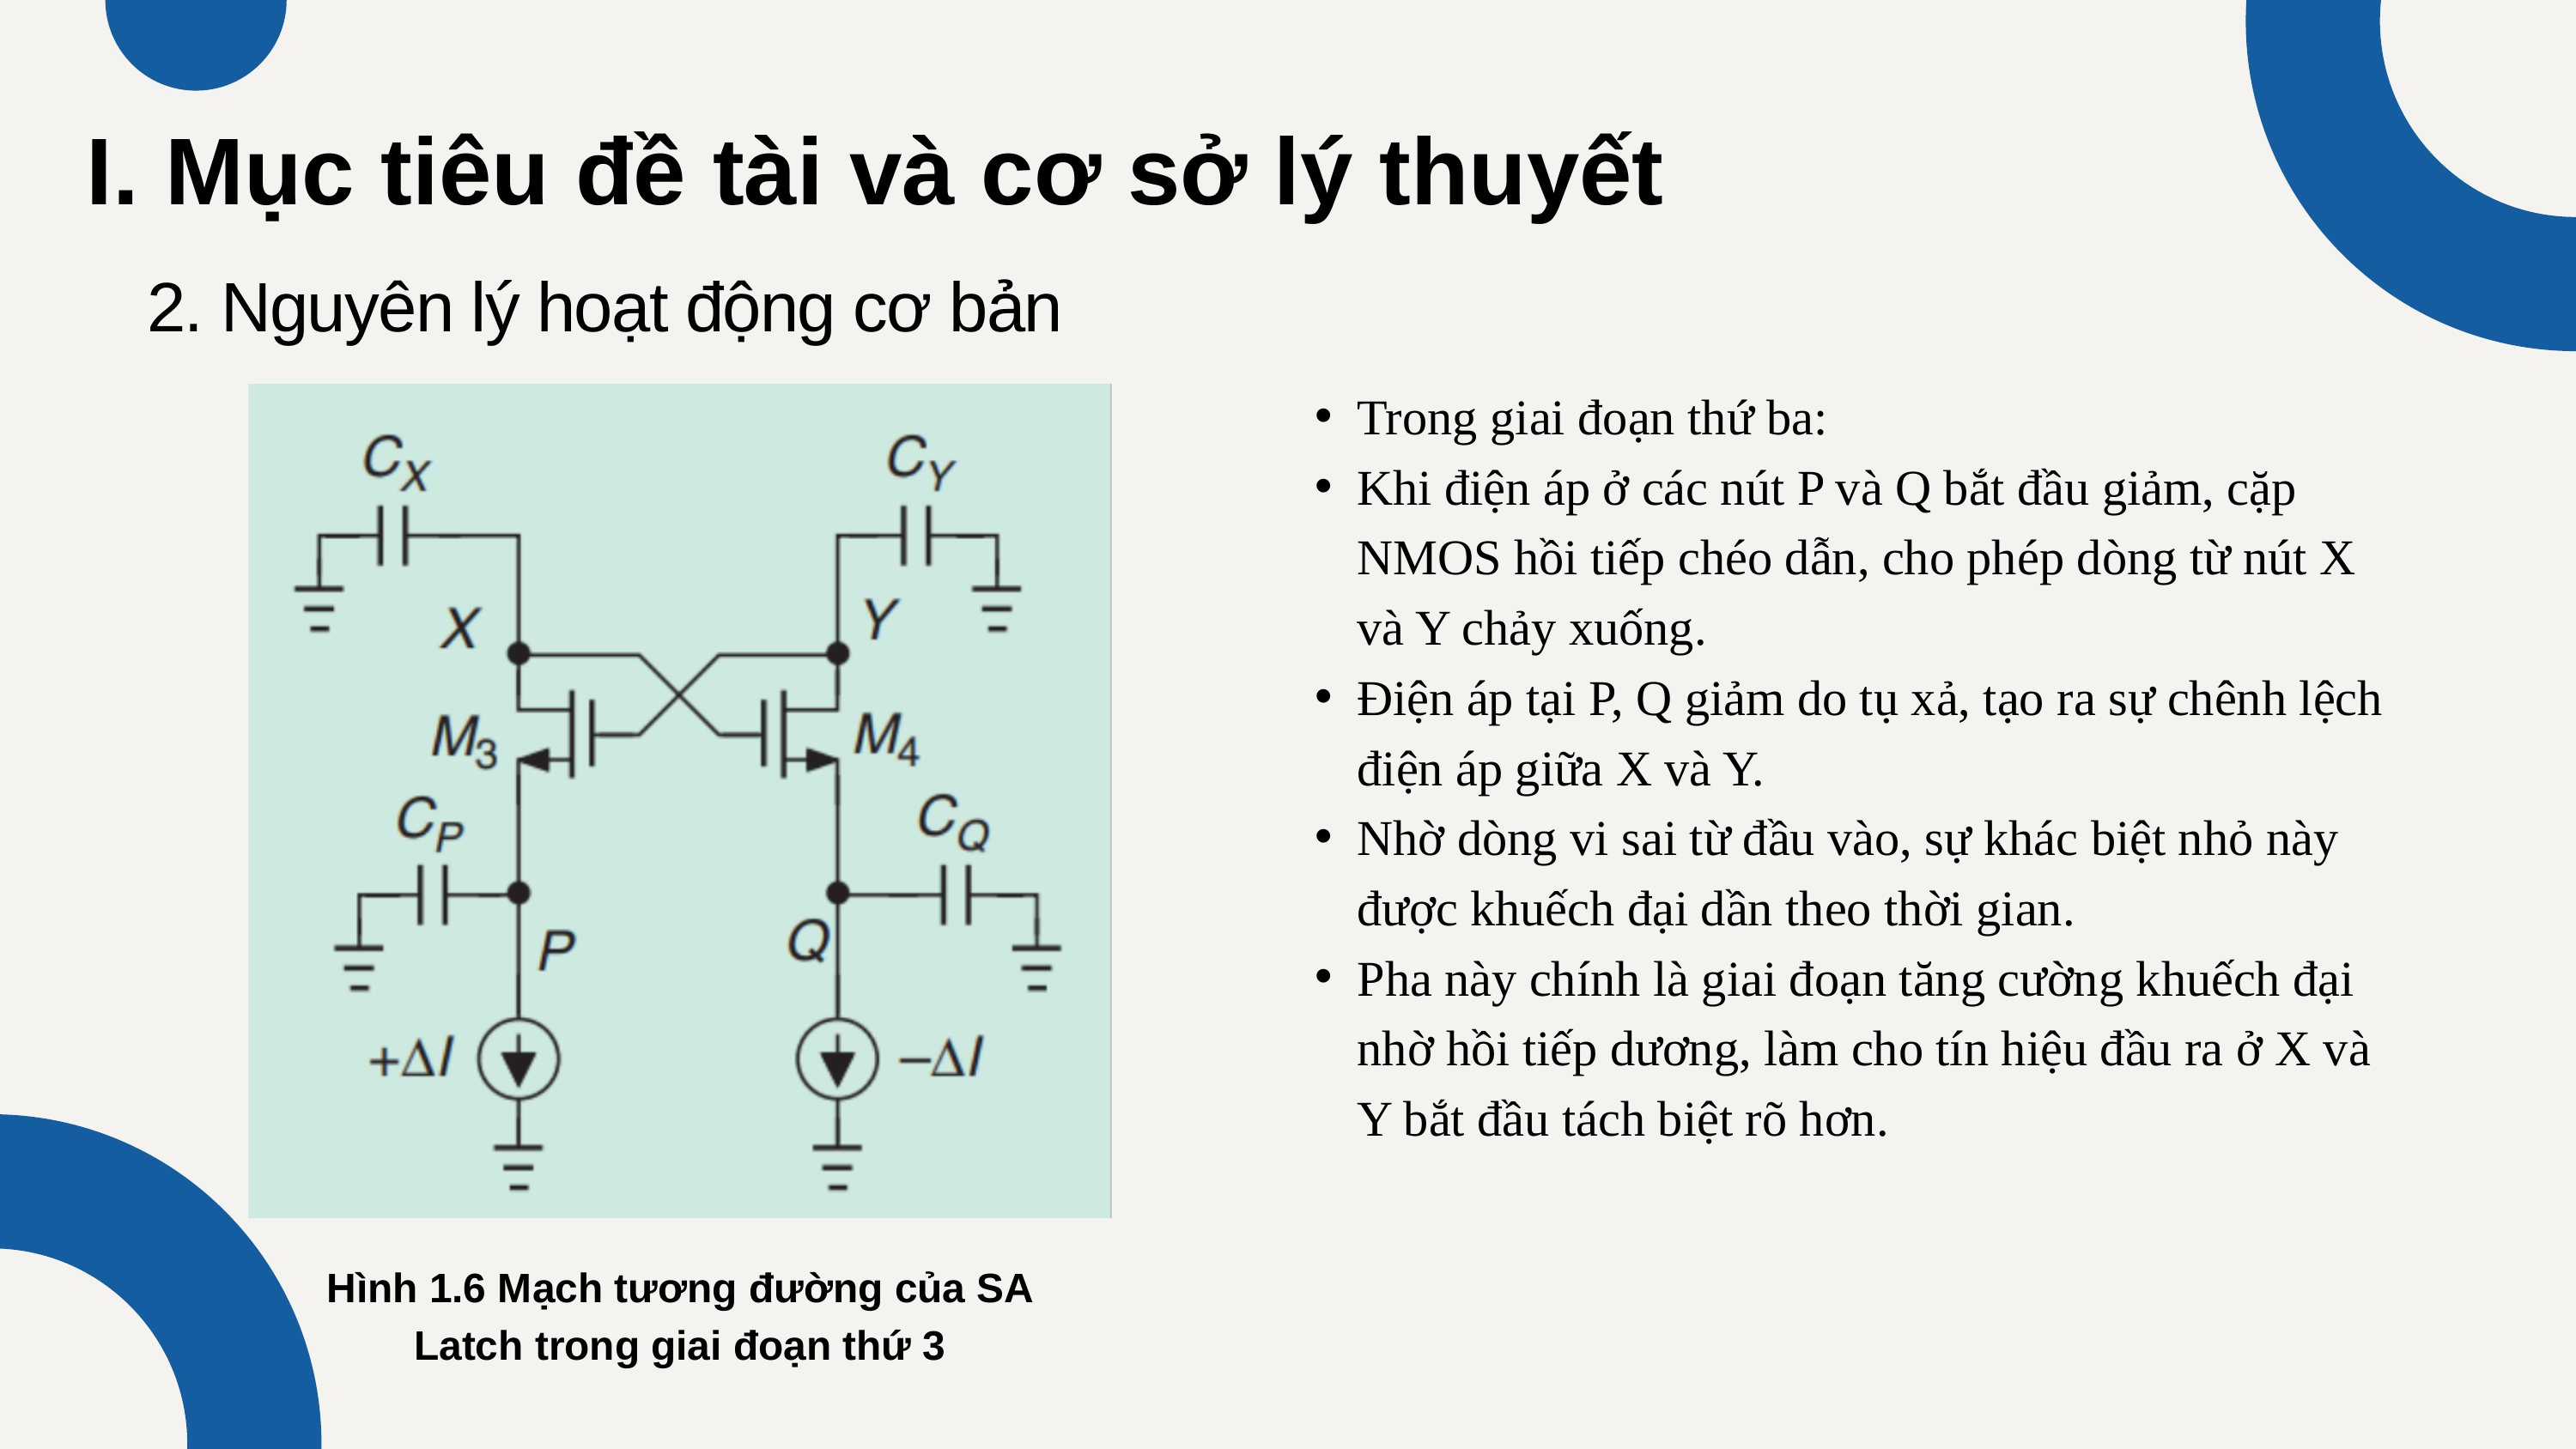

I. Mục tiêu đề tài và cơ sở lý thuyết
2. Nguyên lý hoạt động cơ bản

Trong giai đoạn thứ ba:
Khi điện áp ở các nút P và Q bắt đầu giảm, cặp NMOS hồi tiếp chéo dẫn, cho phép dòng từ nút X và Y chảy xuống.
Điện áp tại P, Q giảm do tụ xả, tạo ra sự chênh lệch điện áp giữa X và Y.
Nhờ dòng vi sai từ đầu vào, sự khác biệt nhỏ này được khuếch đại dần theo thời gian.
Pha này chính là giai đoạn tăng cường khuếch đại nhờ hồi tiếp dương, làm cho tín hiệu đầu ra ở X và Y bắt đầu tách biệt rõ hơn.

Hình 1.6 Mạch tương đường của SA Latch trong giai đoạn thứ 3